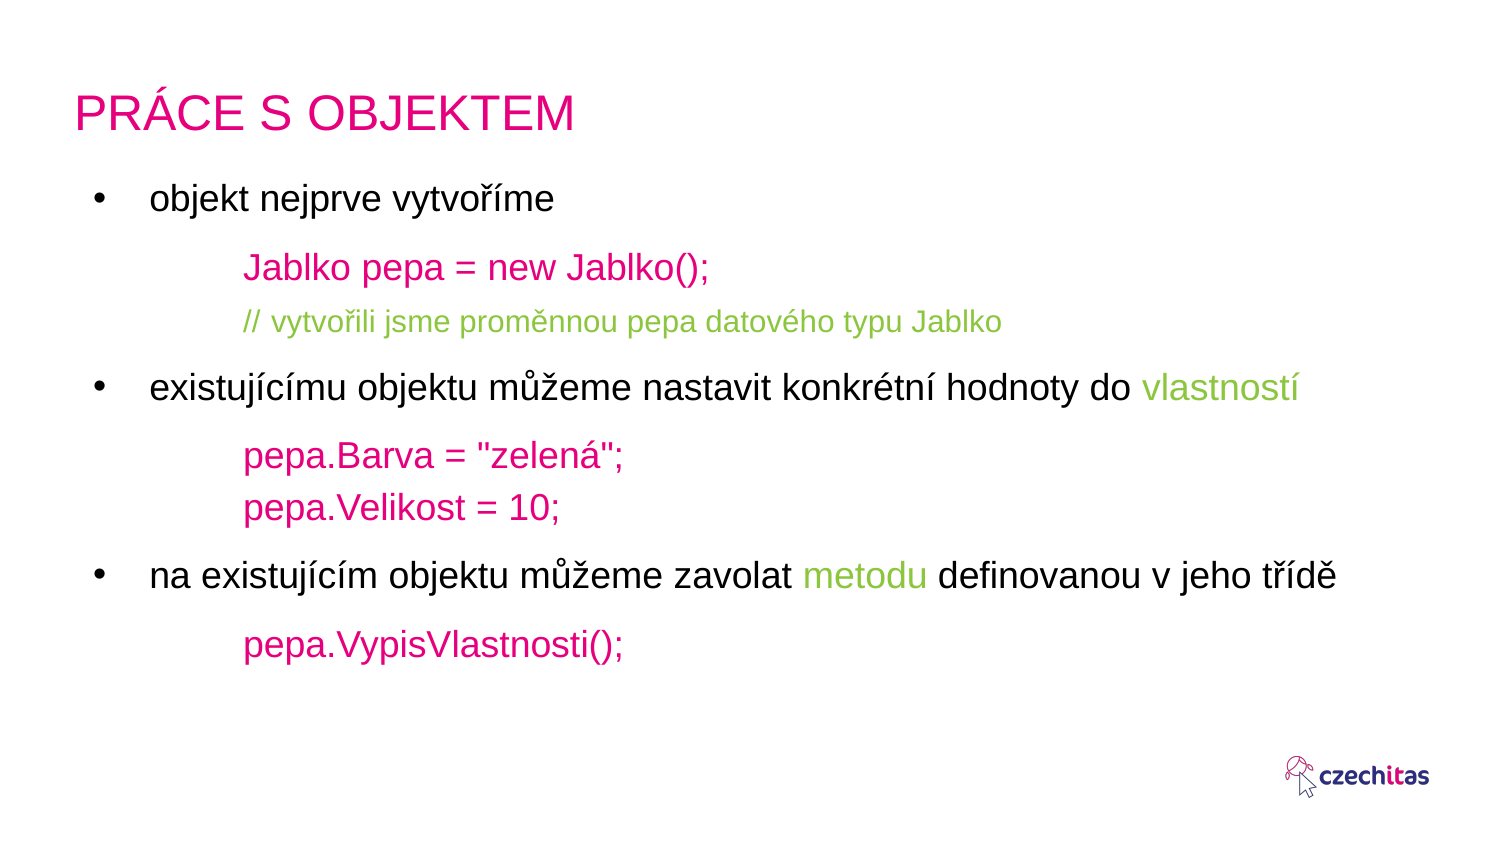

# PRÁCE S OBJEKTEM
objekt nejprve vytvoříme
	Jablko pepa = new Jablko();
	// vytvořili jsme proměnnou pepa datového typu Jablko
existujícímu objektu můžeme nastavit konkrétní hodnoty do vlastností
	pepa.Barva = "zelená";
	pepa.Velikost = 10;
na existujícím objektu můžeme zavolat metodu definovanou v jeho třídě
	pepa.VypisVlastnosti();